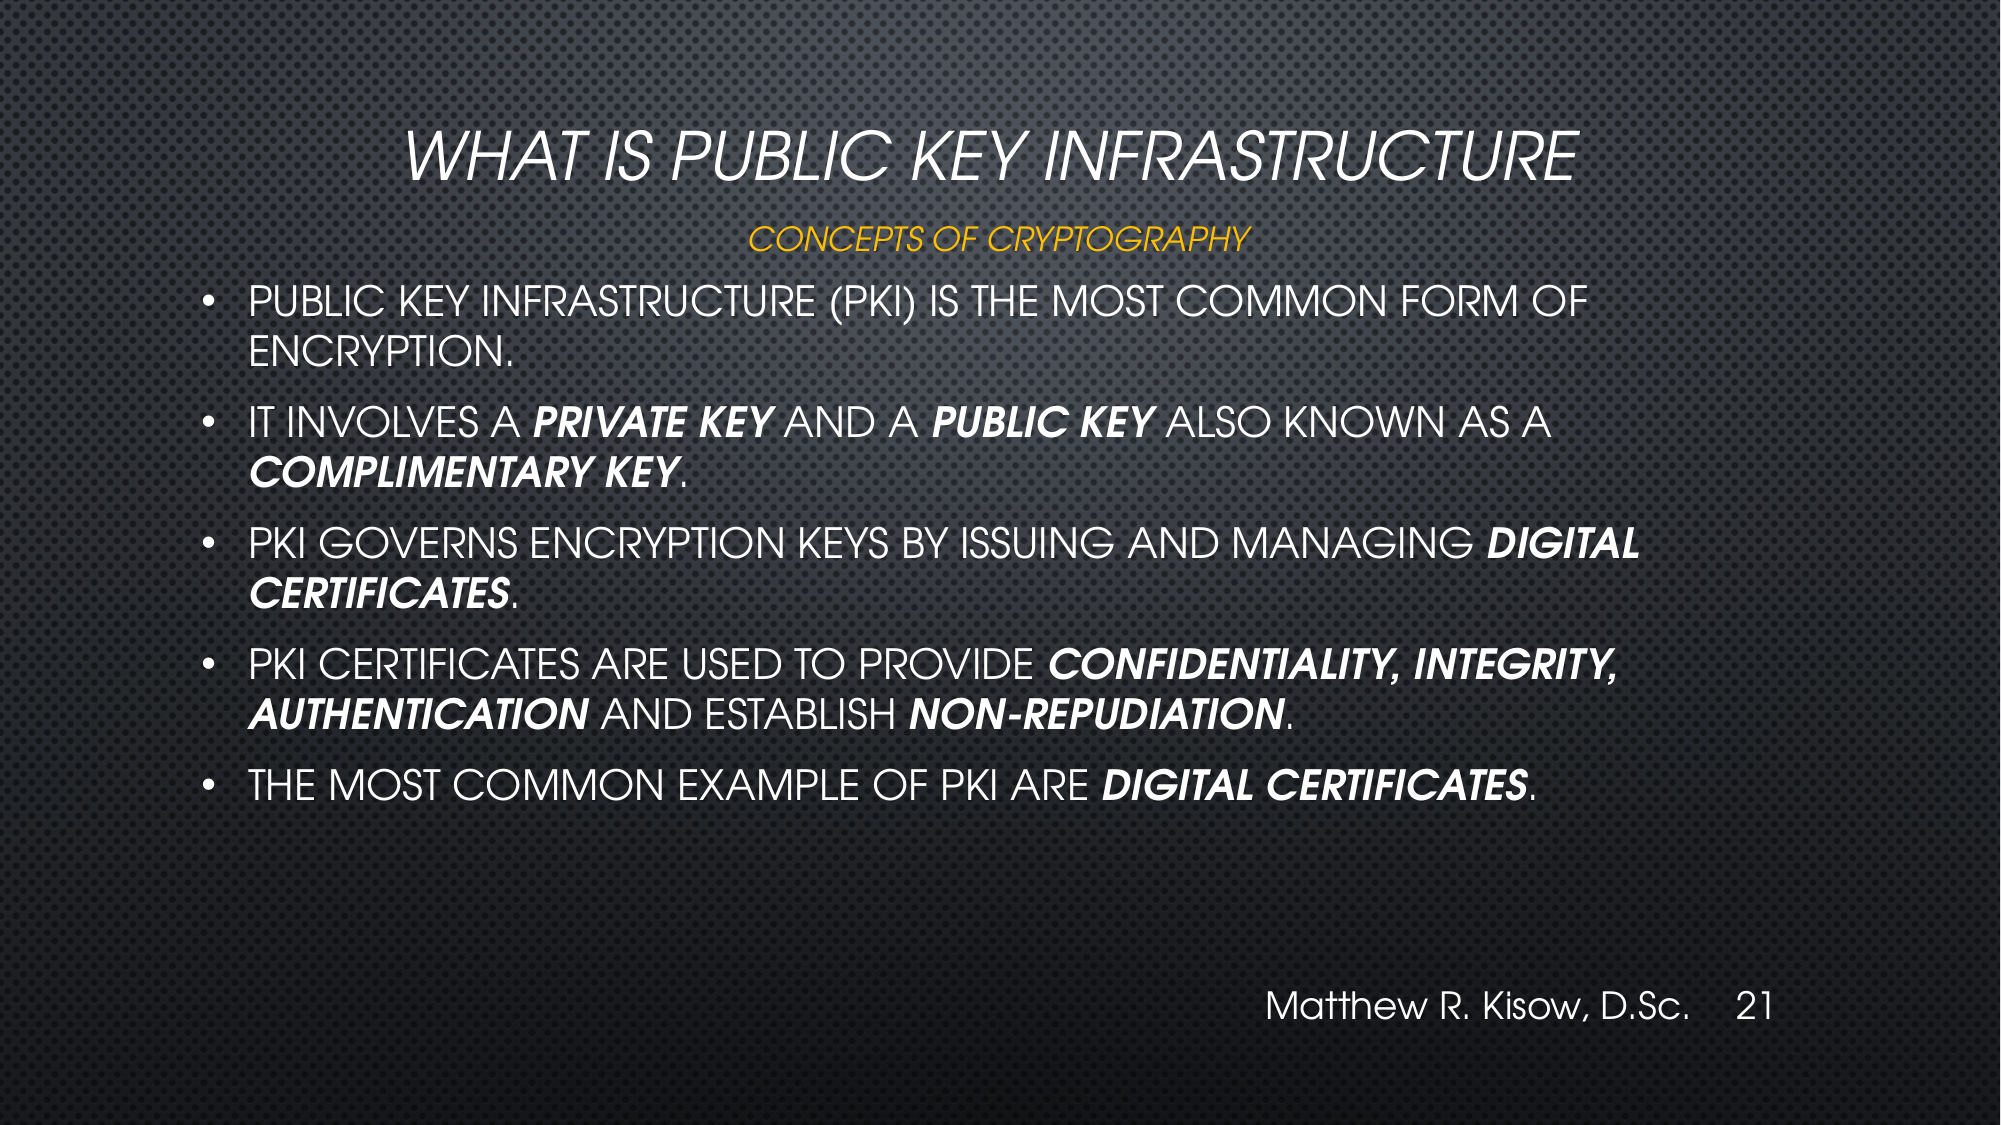

# What is Public Key Infrastructure
Concepts of Cryptography
Public Key Infrastructure (PKI) is the most common form of encryption.
It involves a private key and a public key also known as a complimentary key.
PKI governs encryption keys by issuing and managing digital certificates.
PKI certificates are used to provide confidentiality, integrity, authentication and establish non-repudiation.
The most common example of PKI are digital certificates.